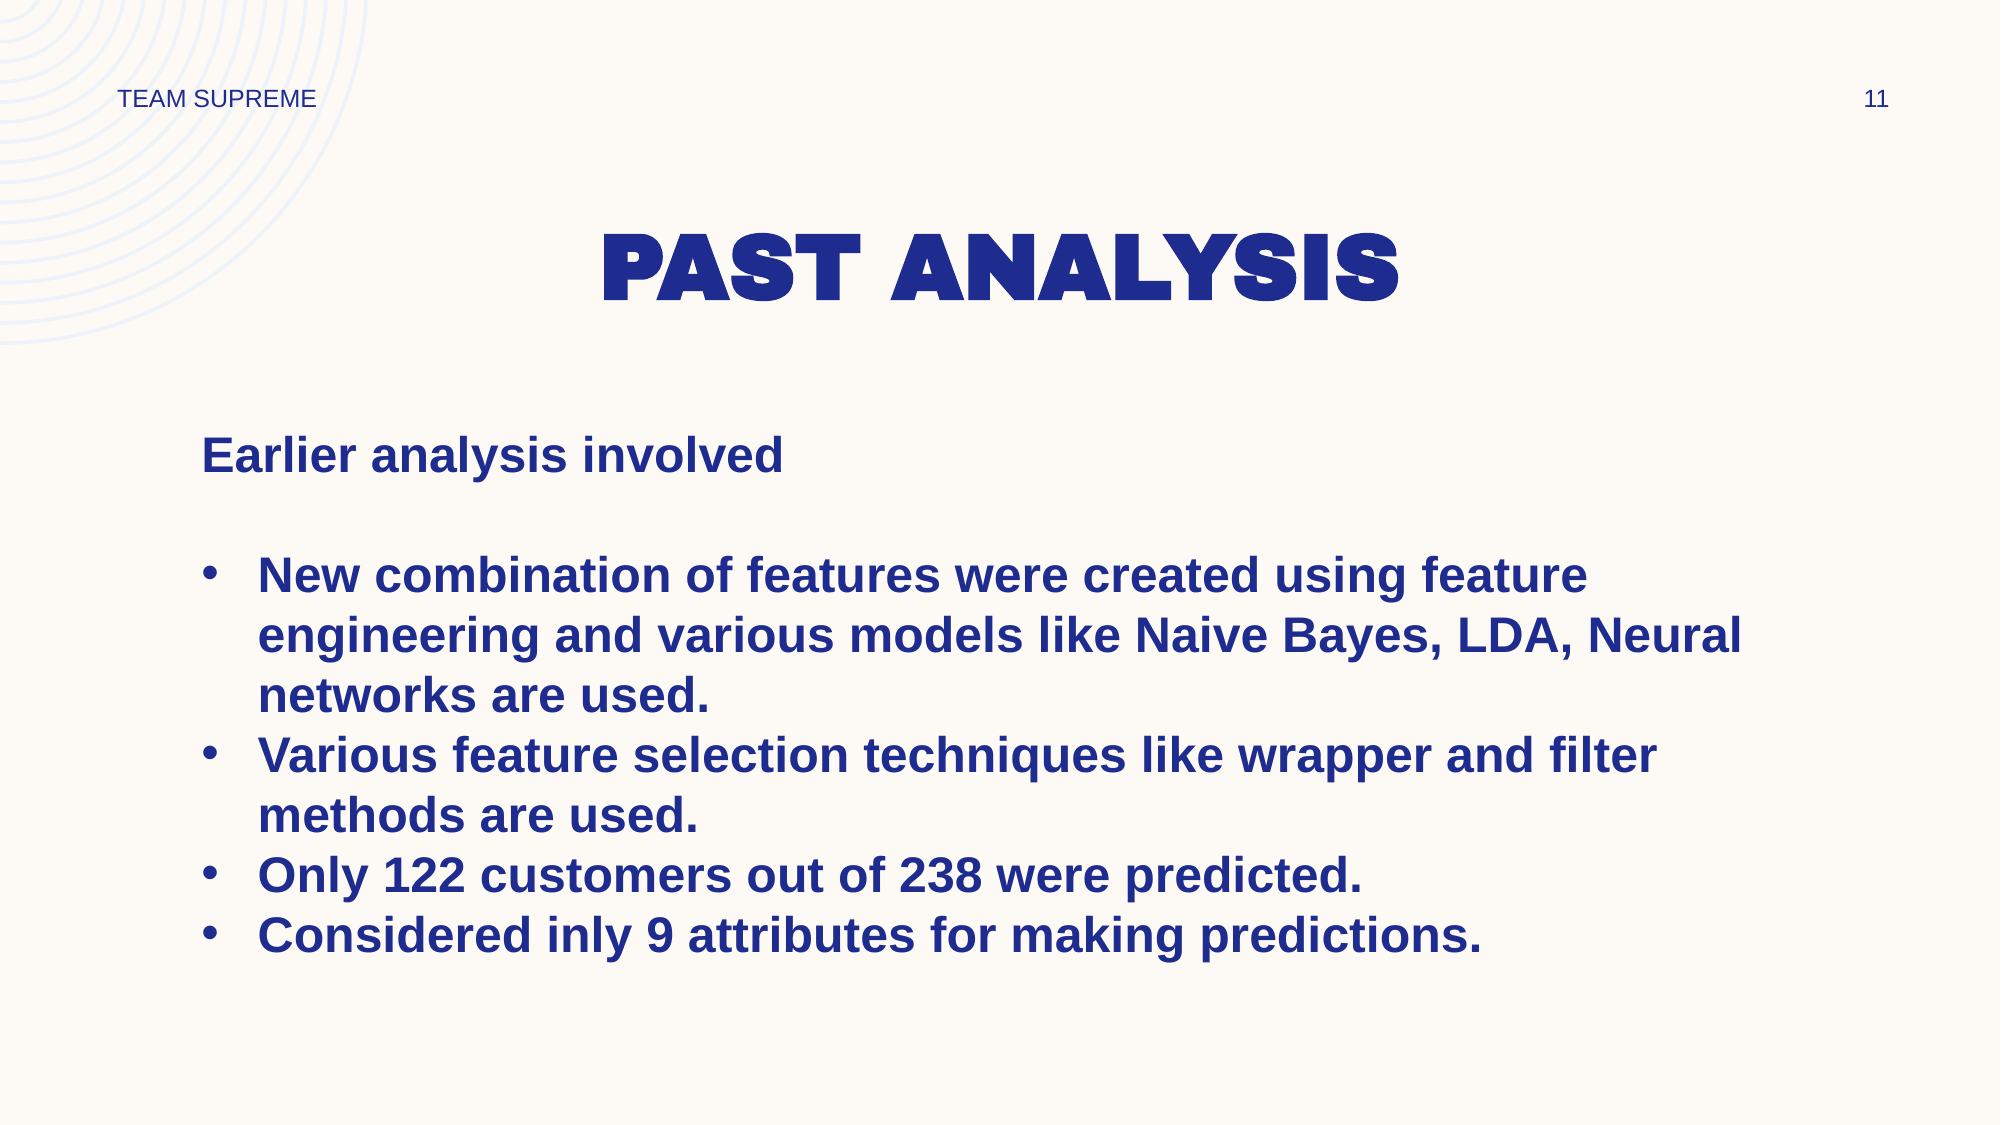

TEAM SUPREME
11
# PAST ANALYSIS
Earlier analysis involved

New combination of features were created using feature engineering and various models like Naive Bayes, LDA, Neural networks are used.
Various feature selection techniques like wrapper and filter methods are used.
Only 122 customers out of 238 were predicted.
Considered inly 9 attributes for making predictions.